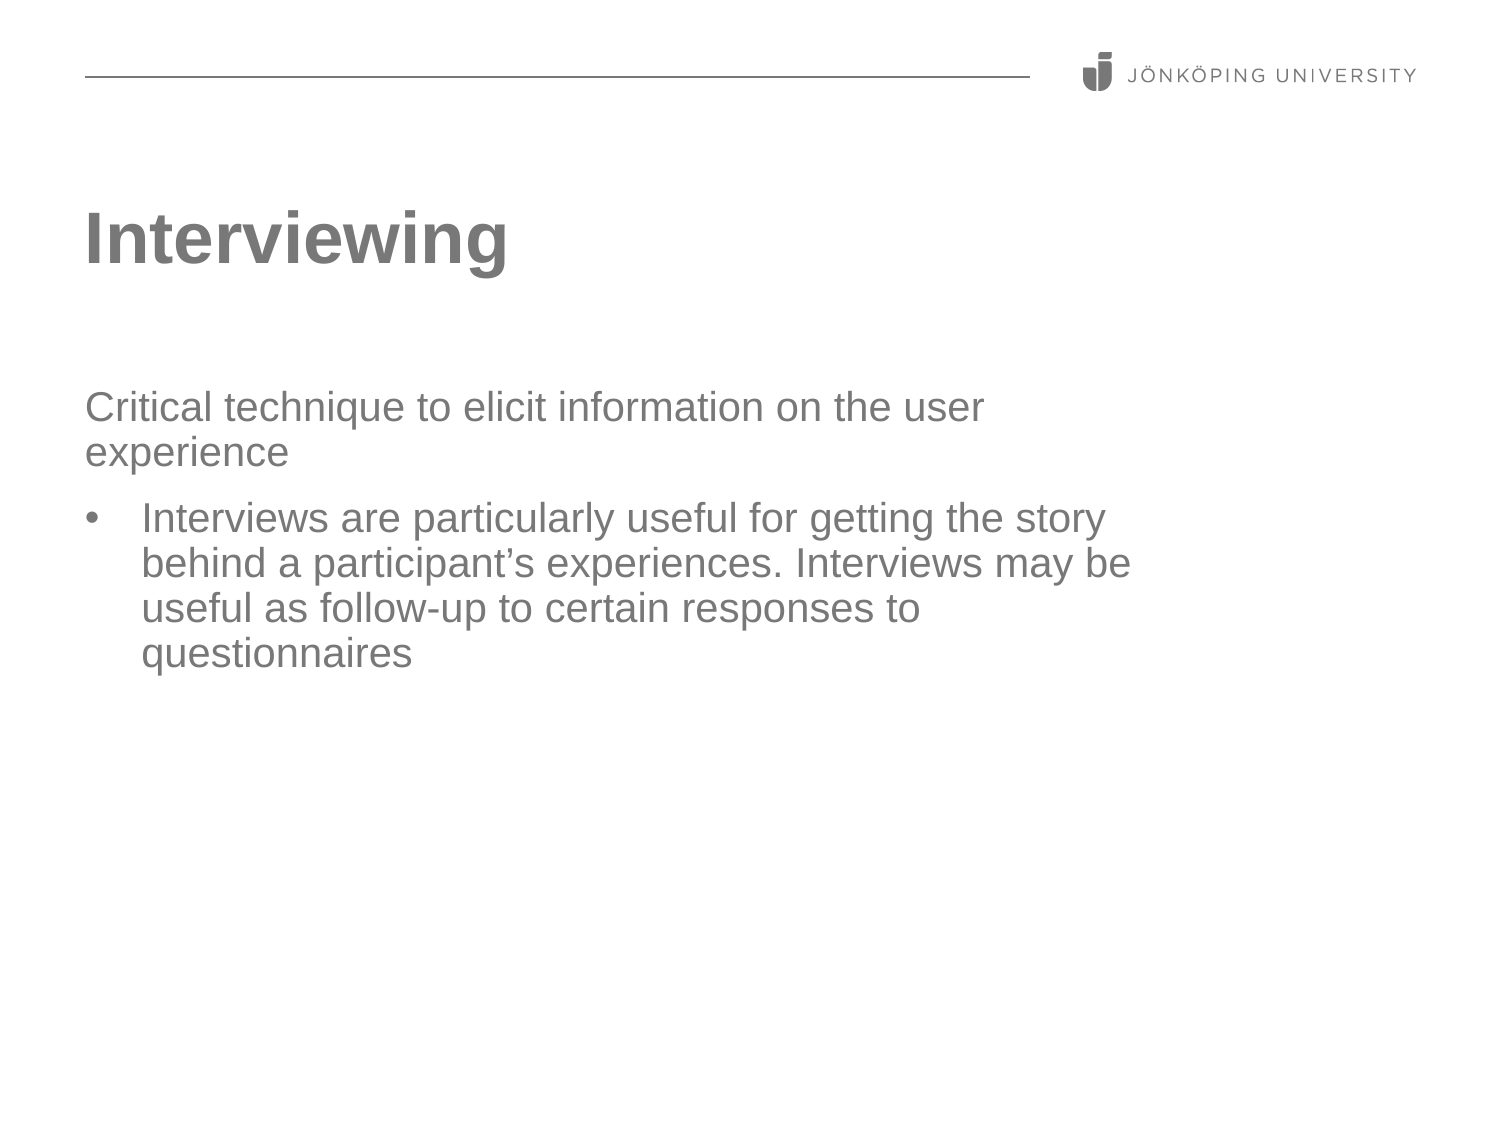

# Interviewing
Critical technique to elicit information on the user experience
Interviews are particularly useful for getting the story behind a participant’s experiences. Interviews may be useful as follow-up to certain responses to questionnaires